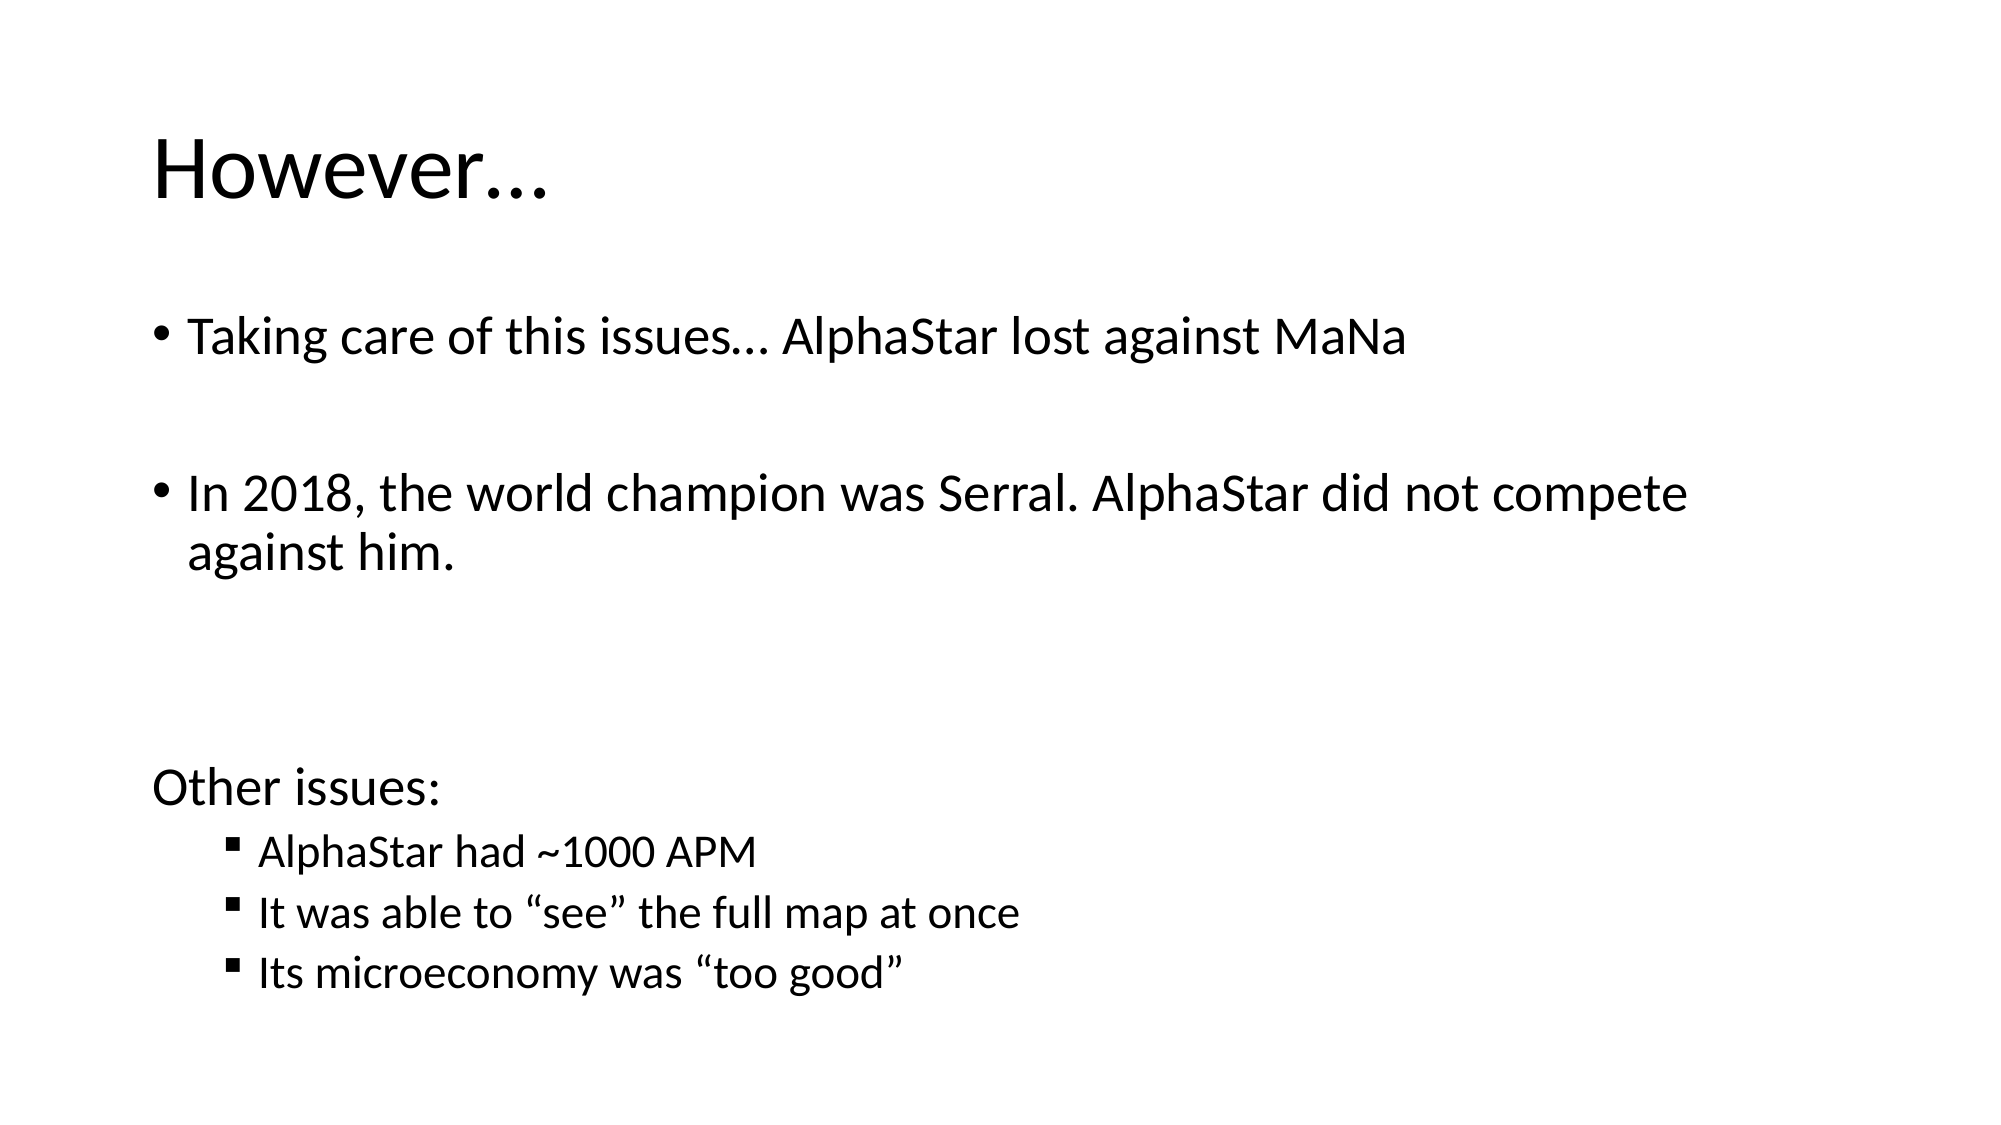

# However…
Taking care of this issues… AlphaStar lost against MaNa

In 2018, the world champion was Serral. AlphaStar did not compete against him.

Other issues:
AlphaStar had ~1000 APM
It was able to “see” the full map at once
Its microeconomy was “too good”